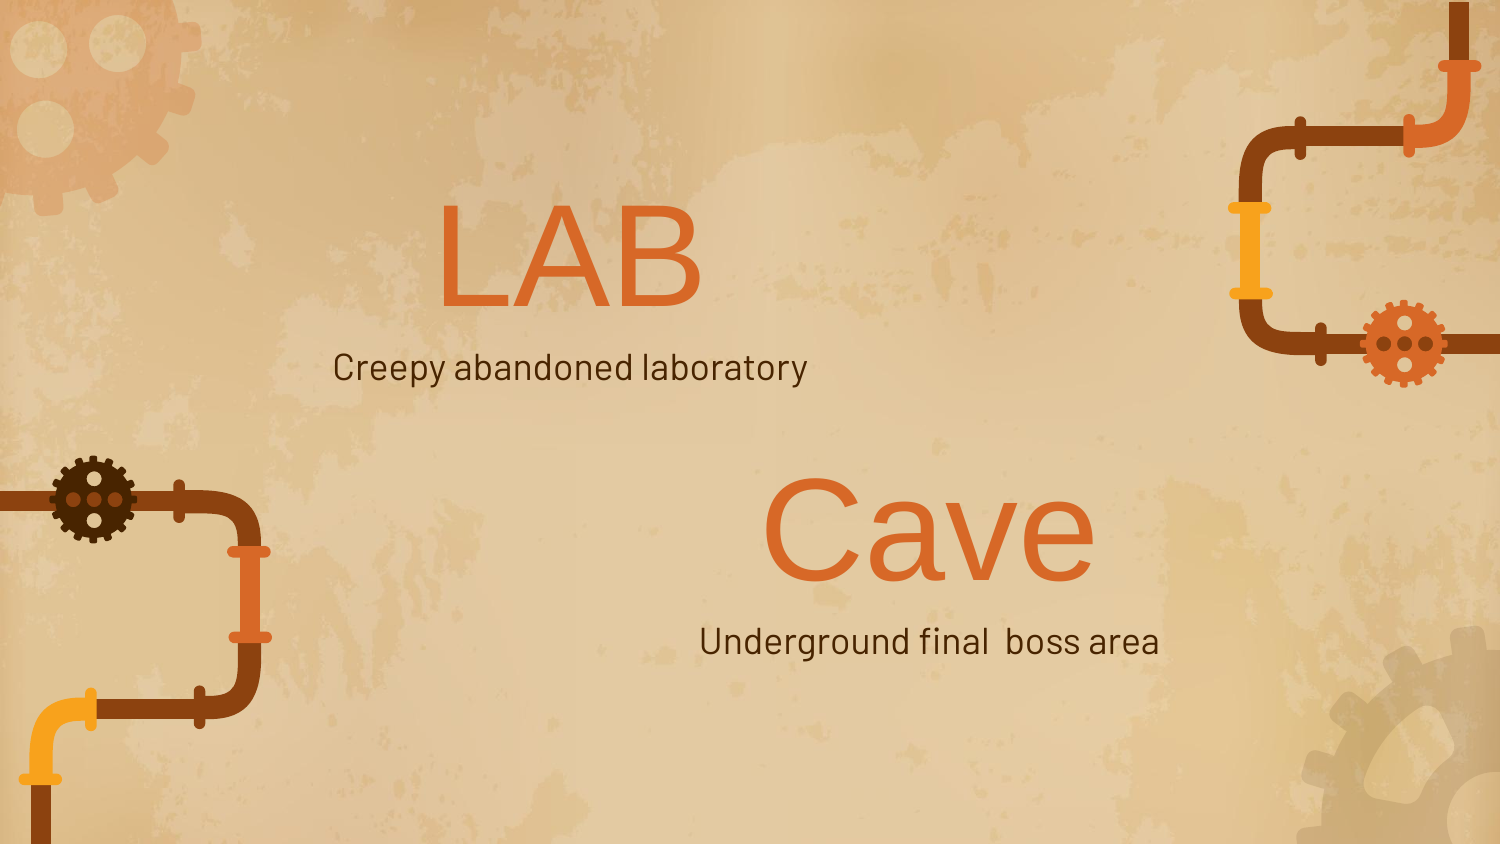

# LAB
Creepy abandoned laboratory
Cave
Underground final  boss area